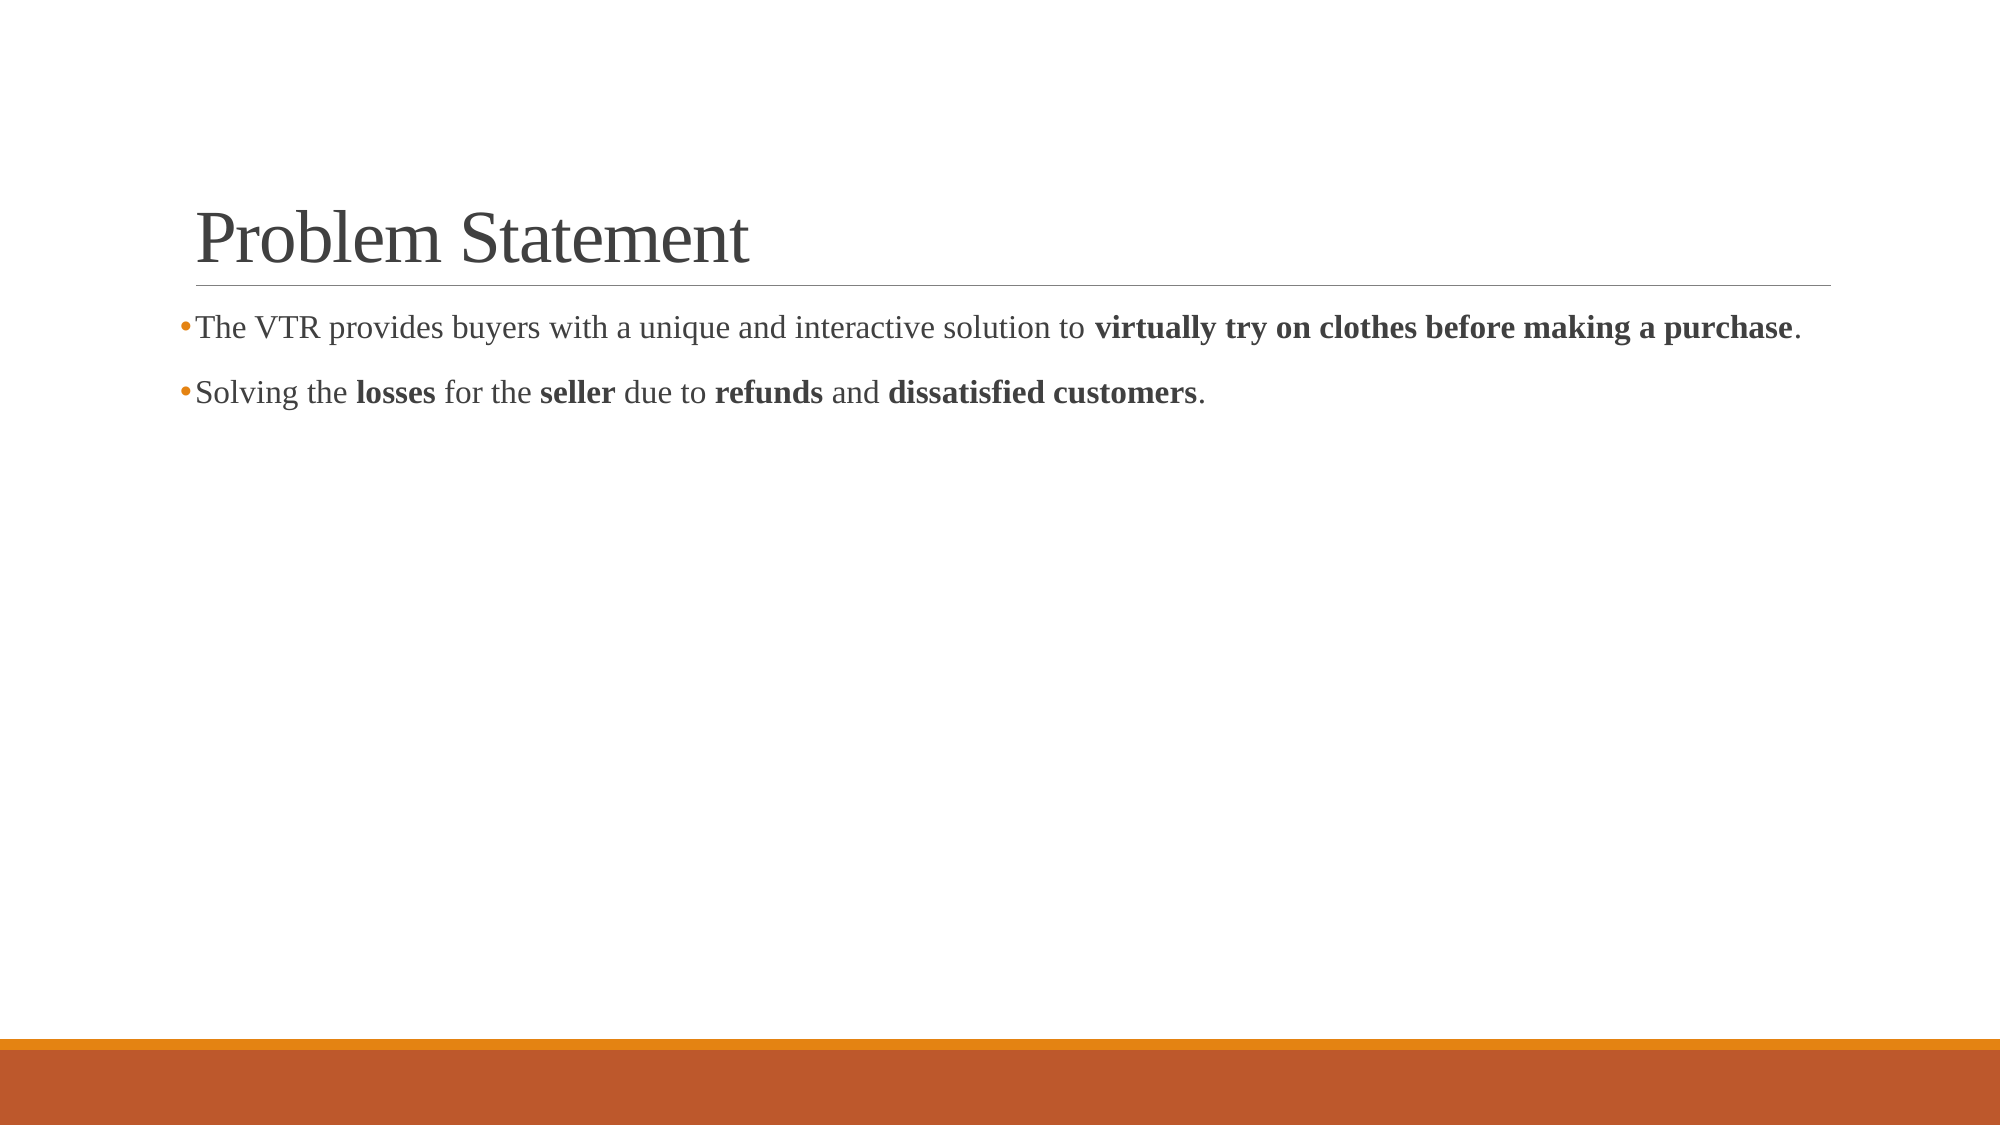

# Problem Statement
The VTR provides buyers with a unique and interactive solution to virtually try on clothes before making a purchase.
Solving the losses for the seller due to refunds and dissatisfied customers.